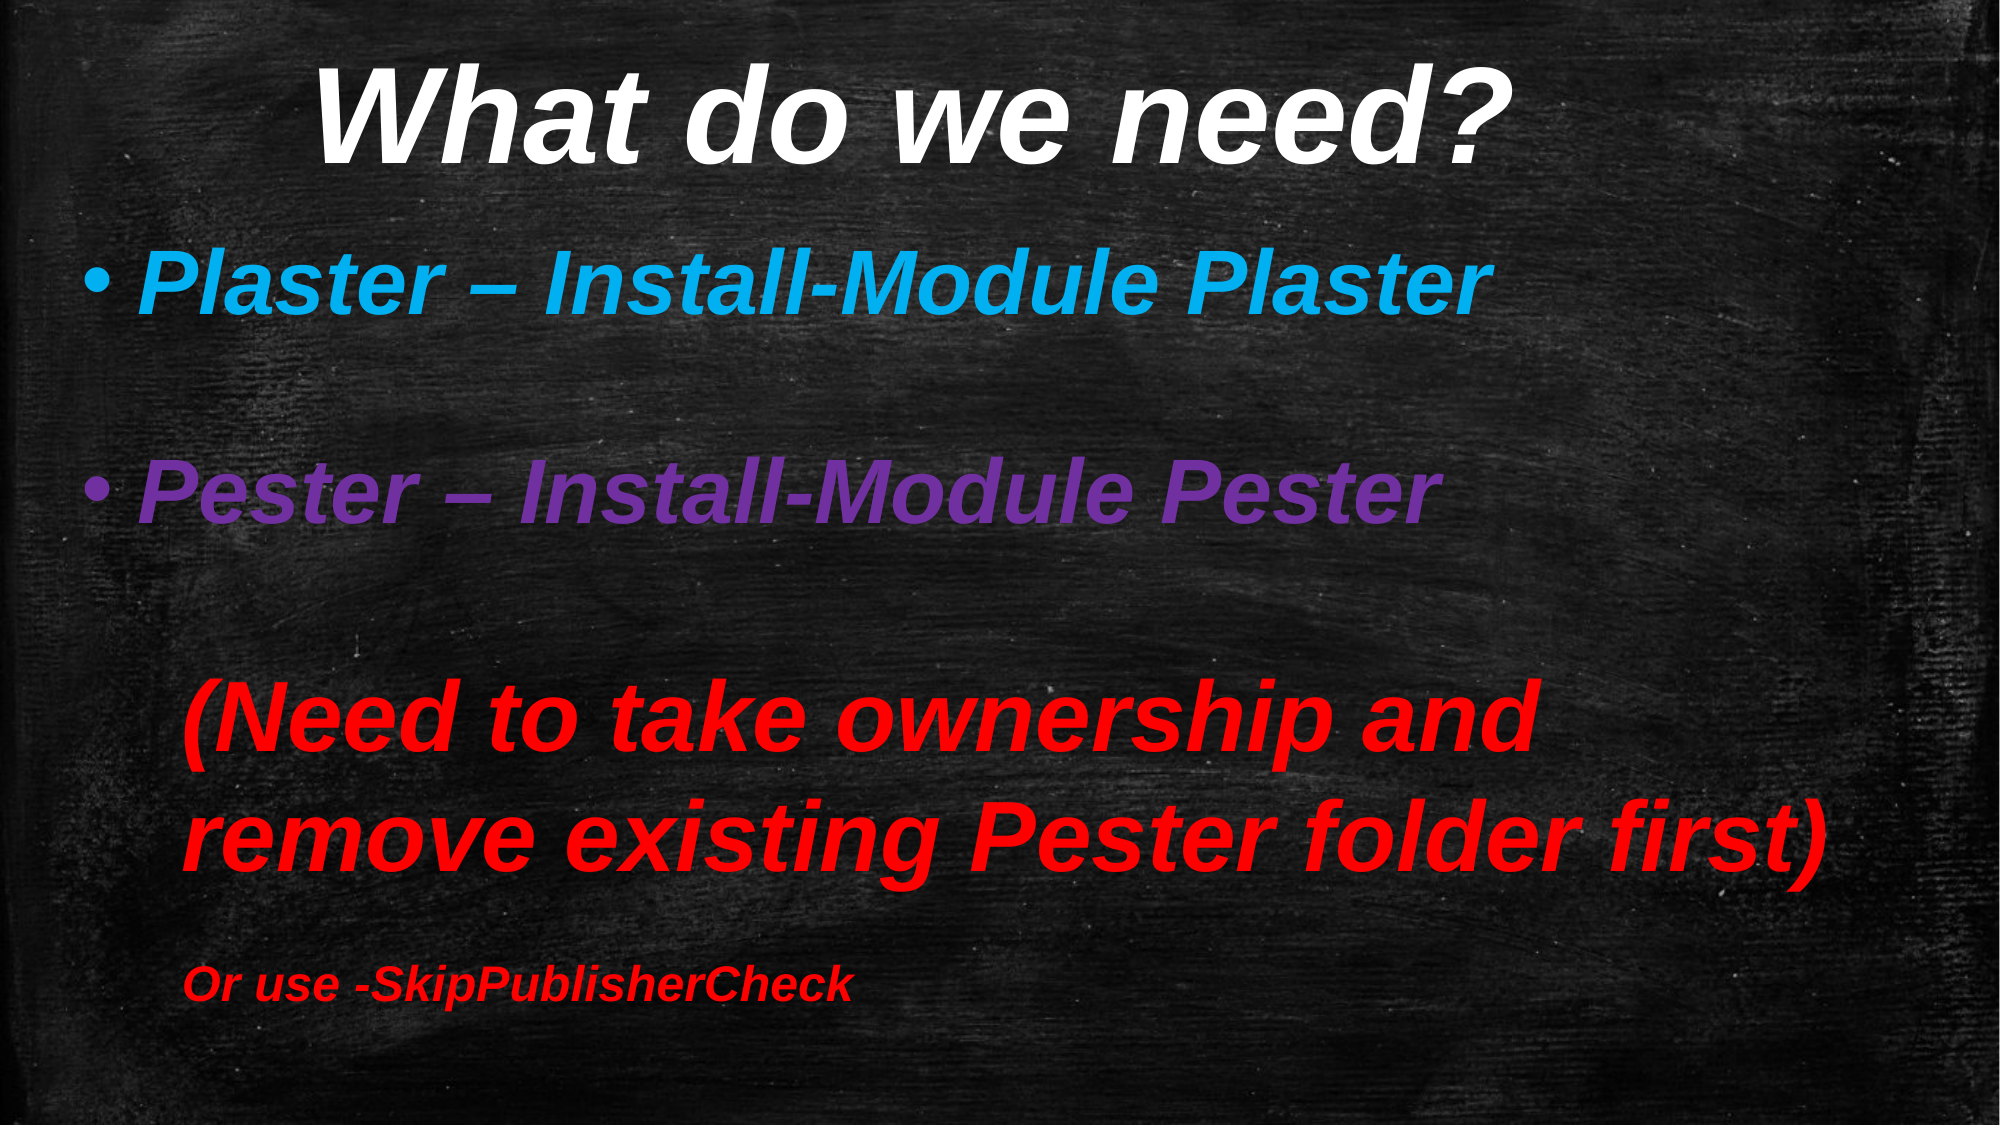

# What do we need?
Plaster – Install-Module Plaster
Pester – Install-Module Pester
(Need to take ownership and remove existing Pester folder first)

Or use -SkipPublisherCheck